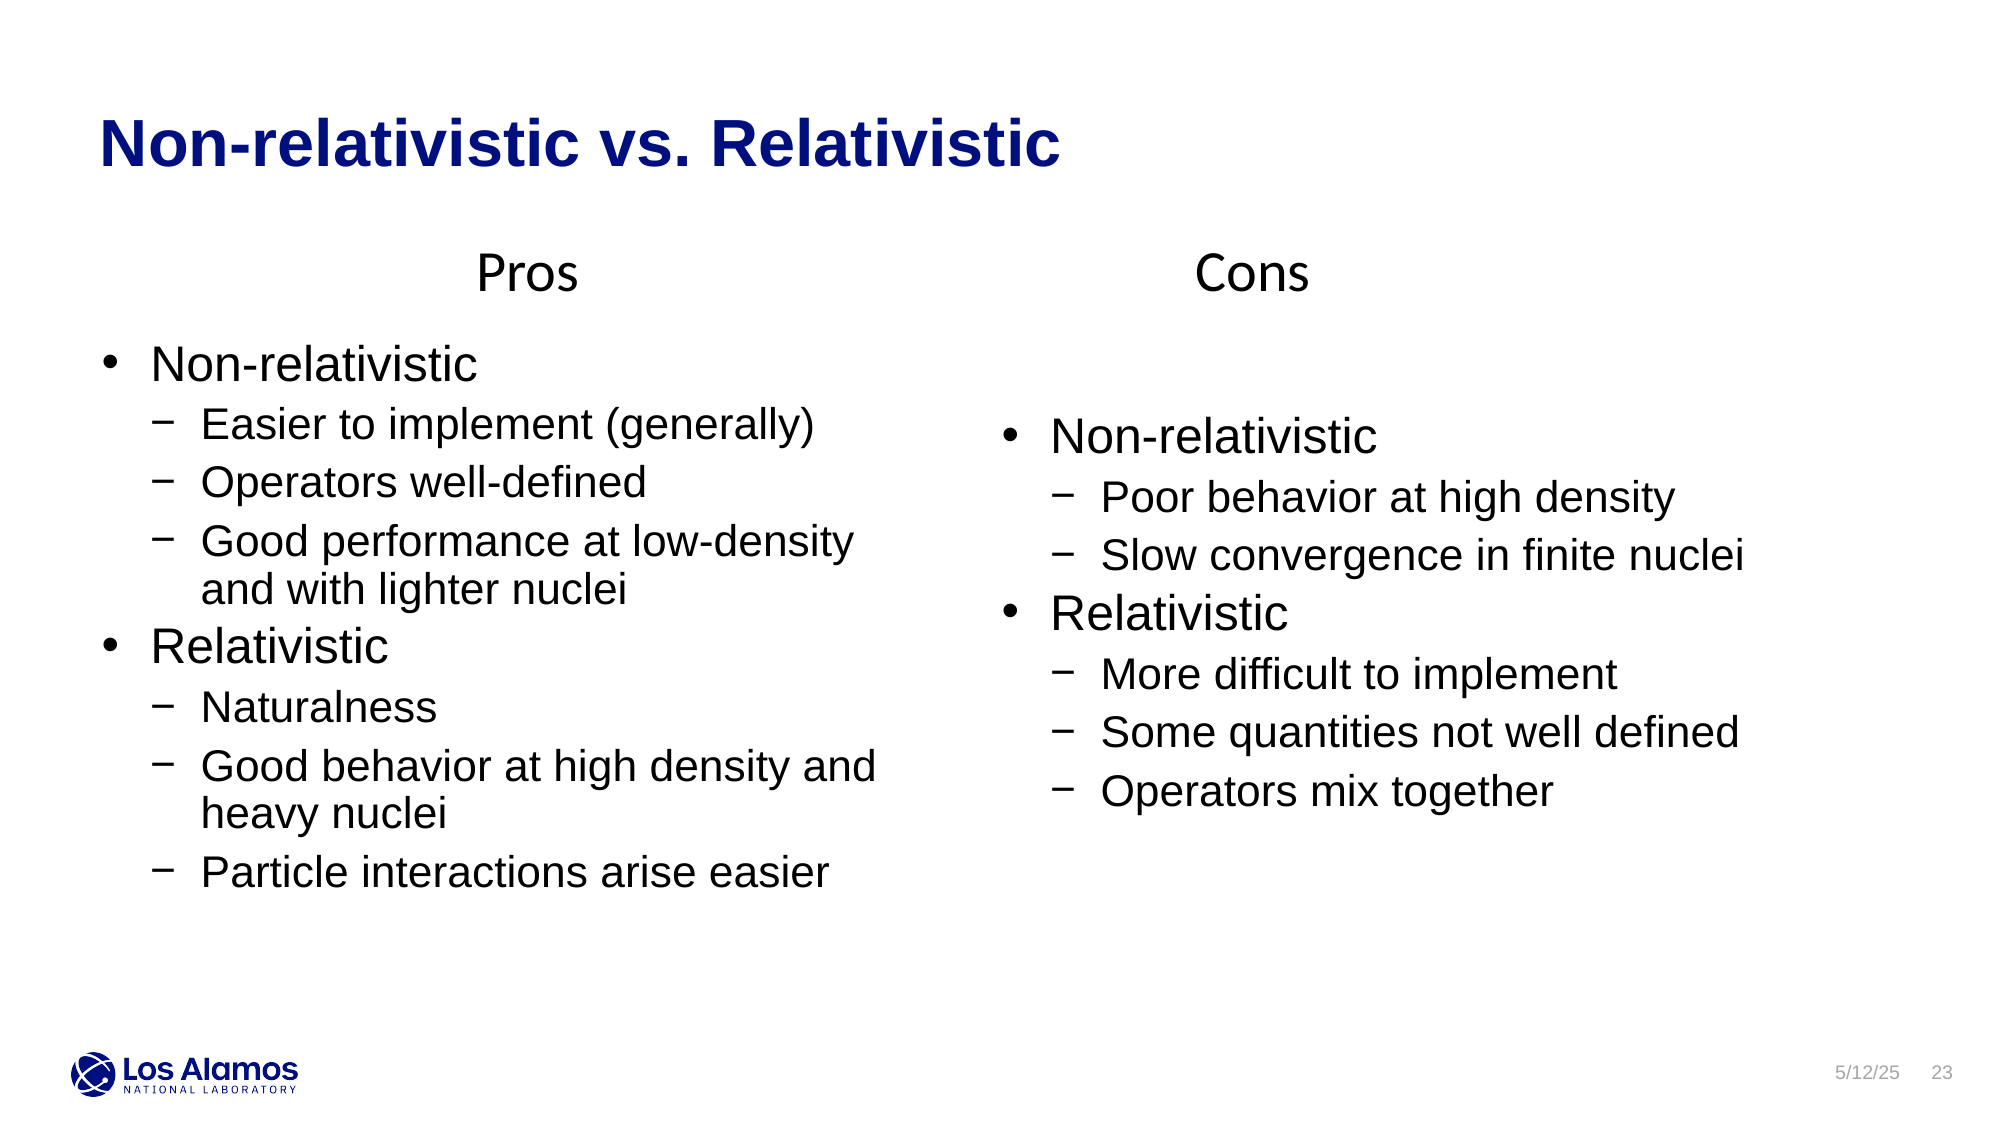

# Non-relativistic vs. Relativistic
Pros
Cons
Non-relativistic
Poor behavior at high density
Slow convergence in finite nuclei
Relativistic
More difficult to implement
Some quantities not well defined
Operators mix together
Non-relativistic
Easier to implement (generally)
Operators well-defined
Good performance at low-density and with lighter nuclei
Relativistic
Naturalness
Good behavior at high density and heavy nuclei
Particle interactions arise easier